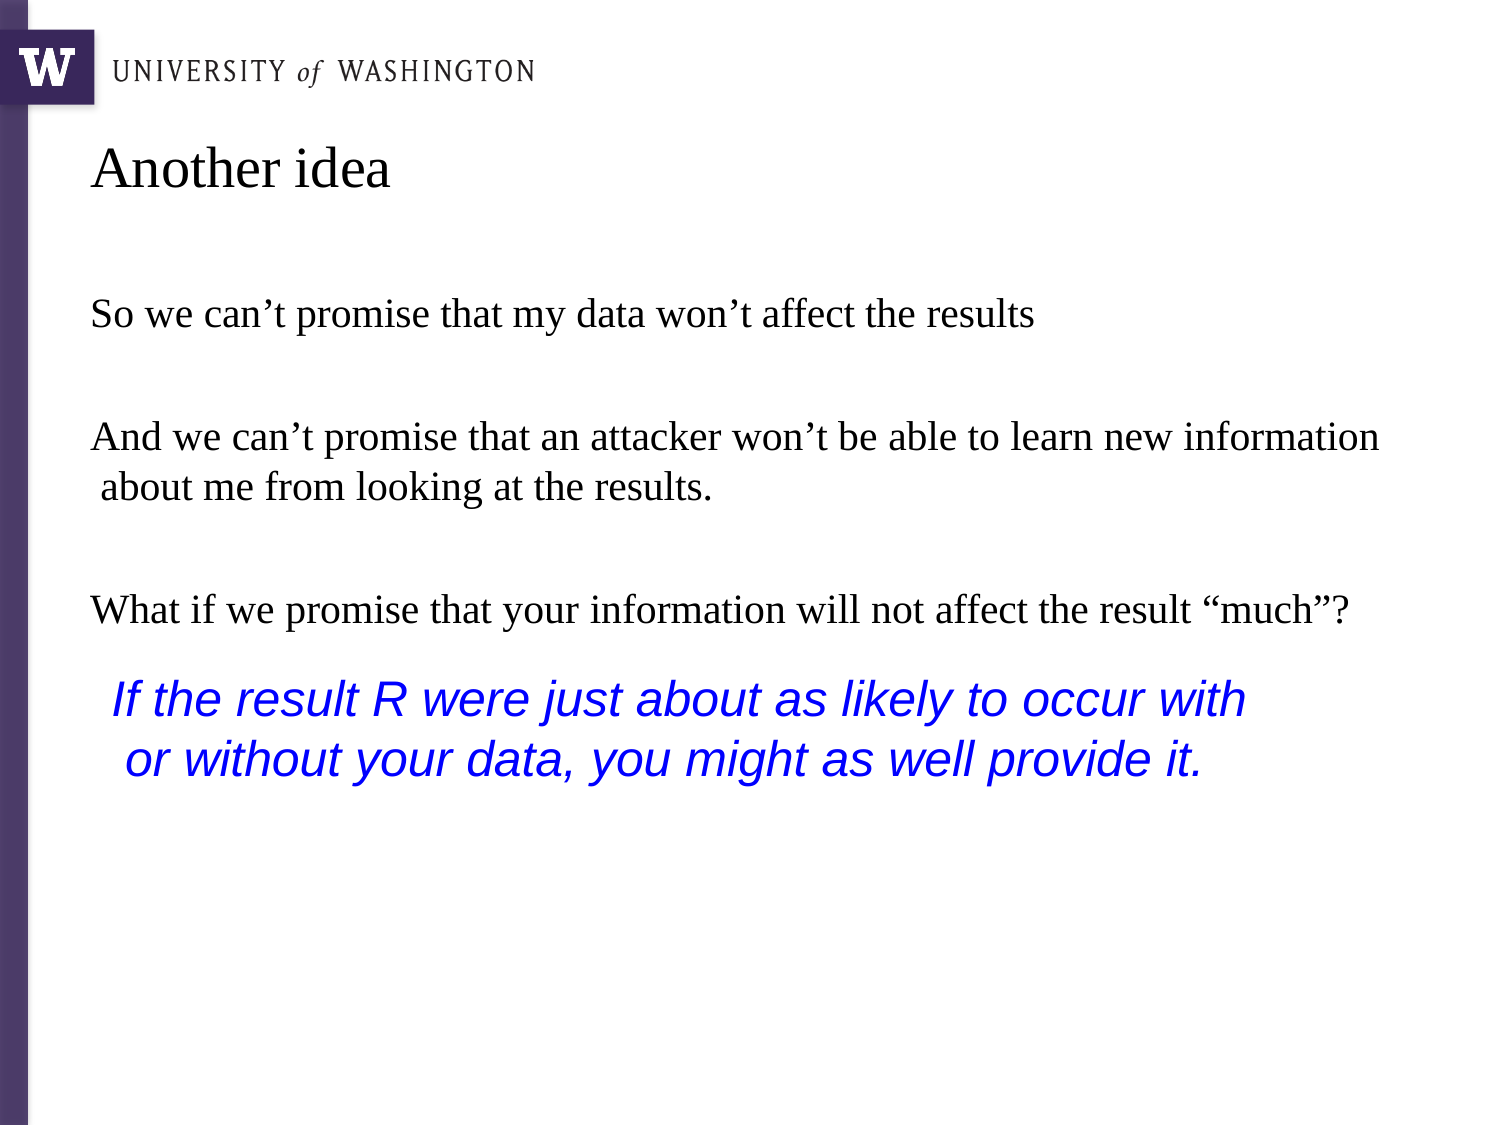

# Another idea
So we can’t promise that my data won’t affect the results

And we can’t promise that an attacker won’t be able to learn new information  about me from looking at the results.

What if we promise that your information will not affect the result “much”?
If the result R were just about as likely to occur with  or without your data, you might as well provide it.